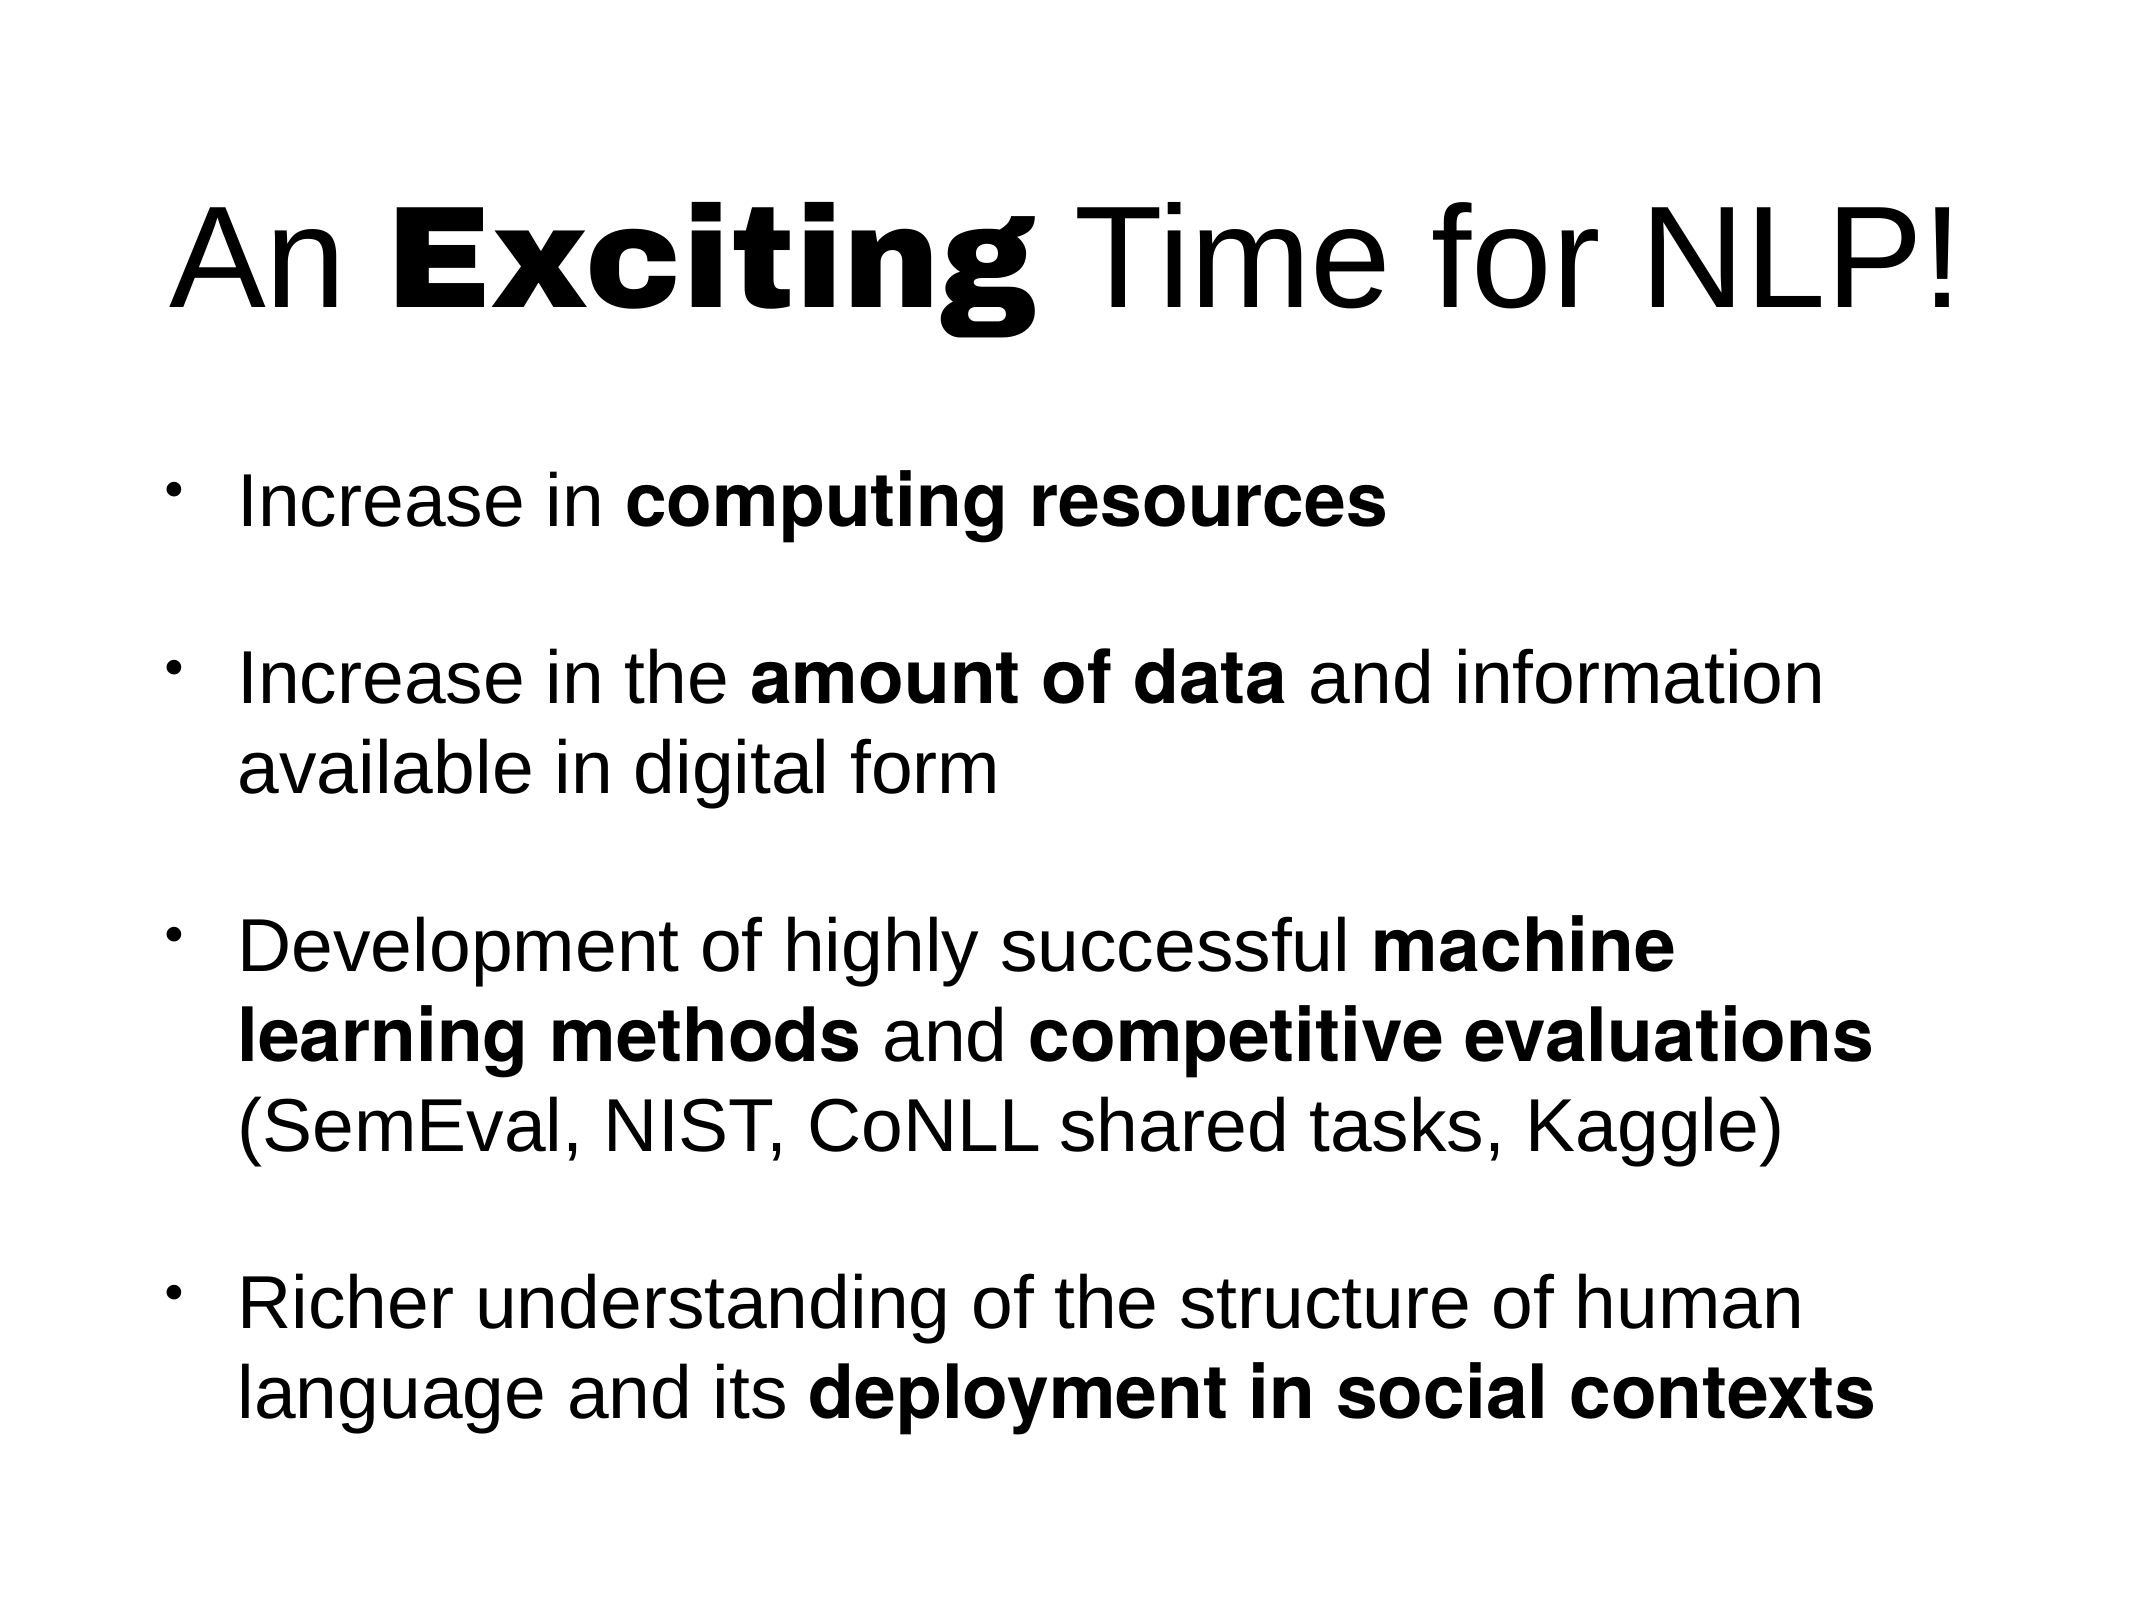

# An Exciting Time for NLP!
Increase in computing resources
Increase in the amount of data and information available in digital form
Development of highly successful machine learning methods and competitive evaluations (SemEval, NIST, CoNLL shared tasks, Kaggle)
Richer understanding of the structure of human language and its deployment in social contexts